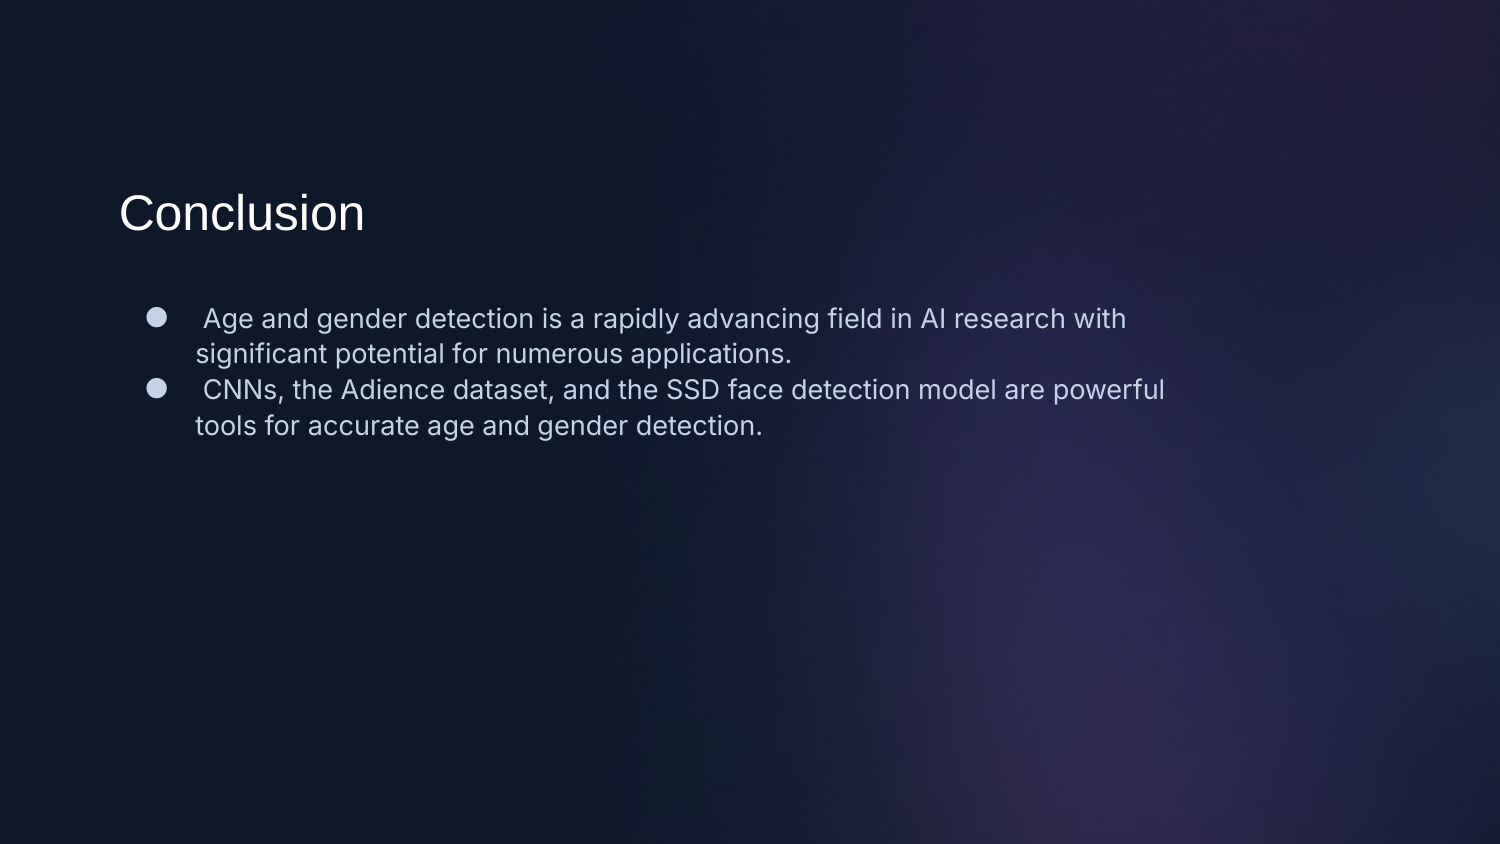

# Conclusion
 Age and gender detection is a rapidly advancing field in AI research with significant potential for numerous applications.
 CNNs, the Adience dataset, and the SSD face detection model are powerful tools for accurate age and gender detection.